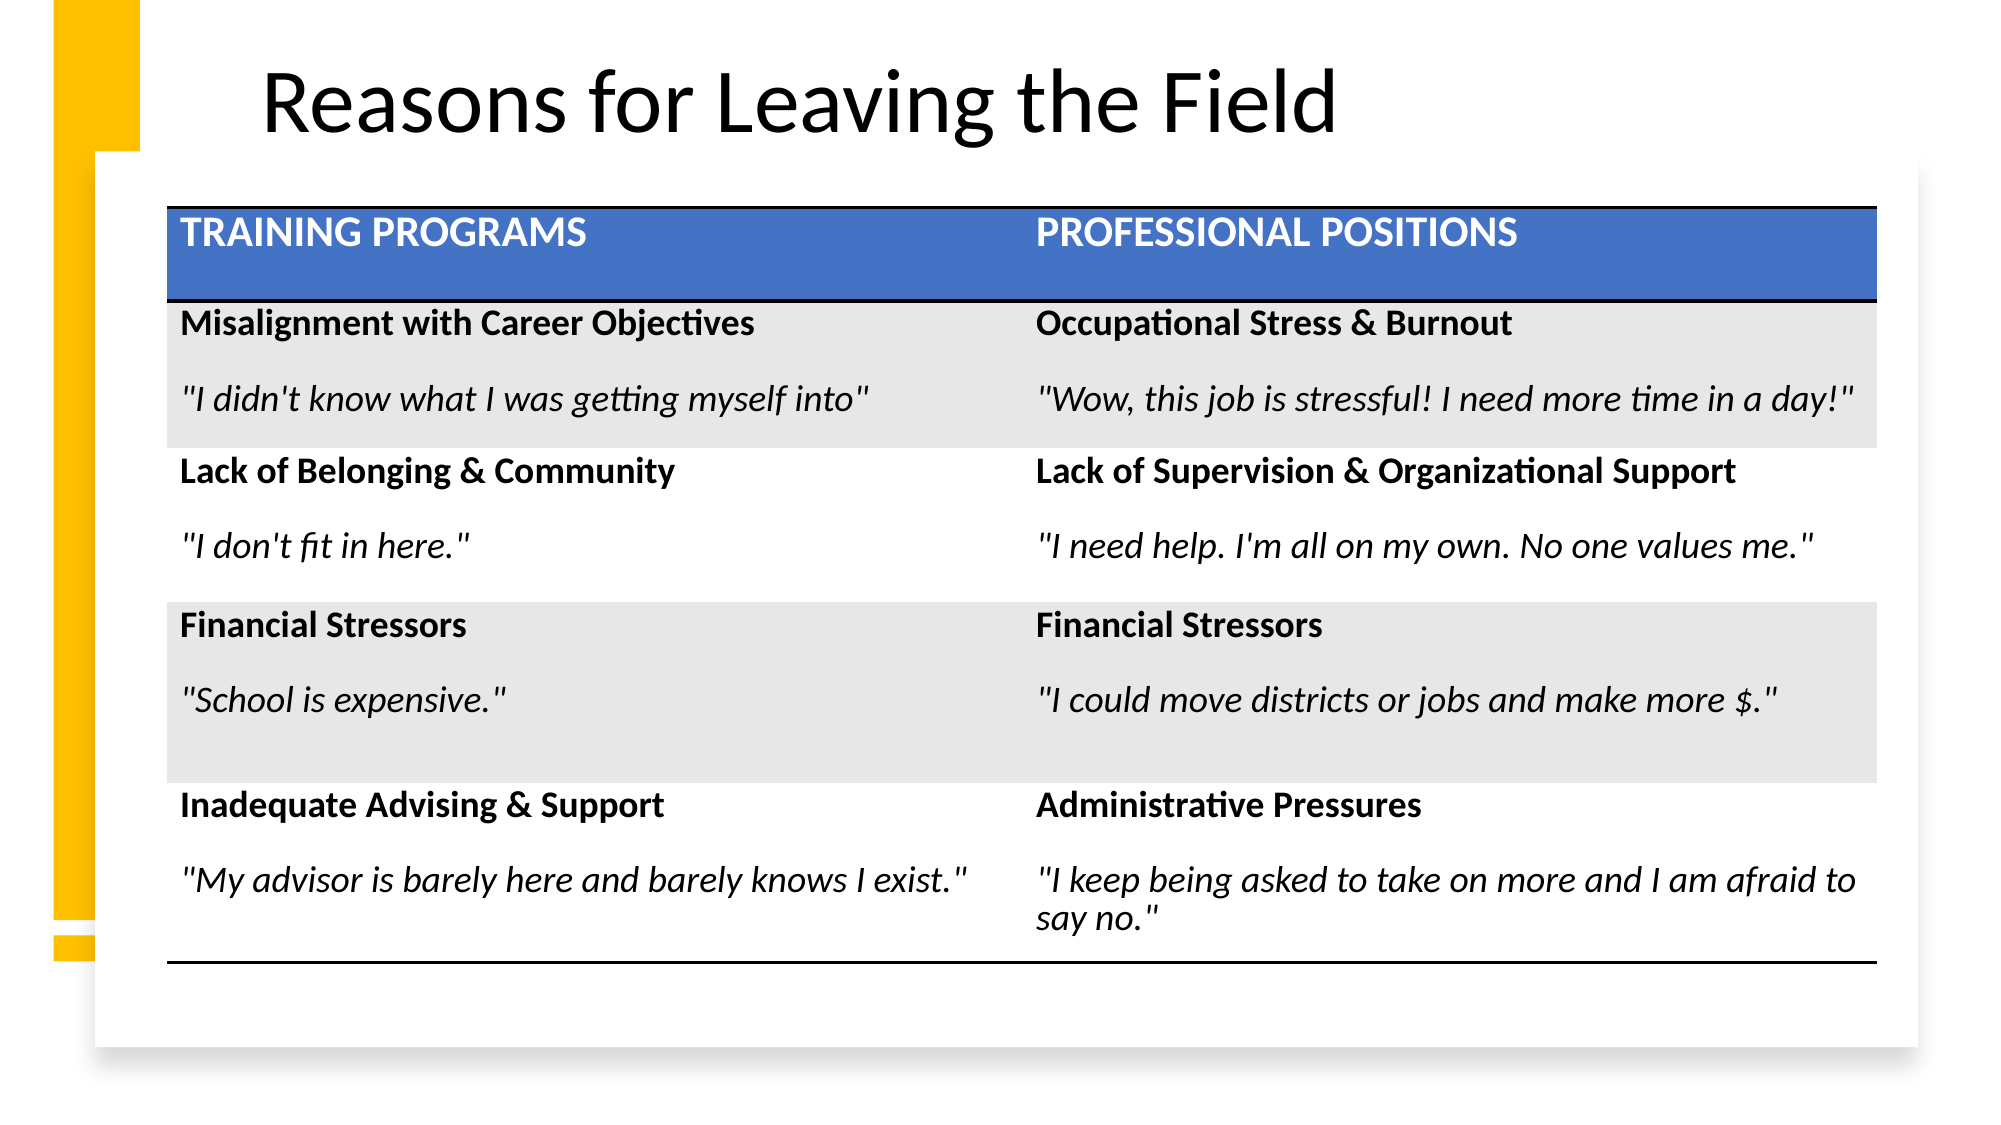

# Reasons for Leaving the Field

| TRAINING PROGRAMS | PROFESSIONAL POSITIONS |
| --- | --- |
| Misalignment with Career Objectives "I didn't know what I was getting myself into" | Occupational Stress & Burnout  "Wow, this job is stressful! I need more time in a day!" |
| Lack of Belonging & Community "I don't fit in here." | Lack of Supervision & Organizational Support "I need help. I'm all on my own. No one values me." |
| Financial Stressors "School is expensive." | Financial Stressors "I could move districts or jobs and make more $." |
| Inadequate Advising & Support "My advisor is barely here and barely knows I exist." | Administrative Pressures "I keep being asked to take on more and I am afraid to say no." |